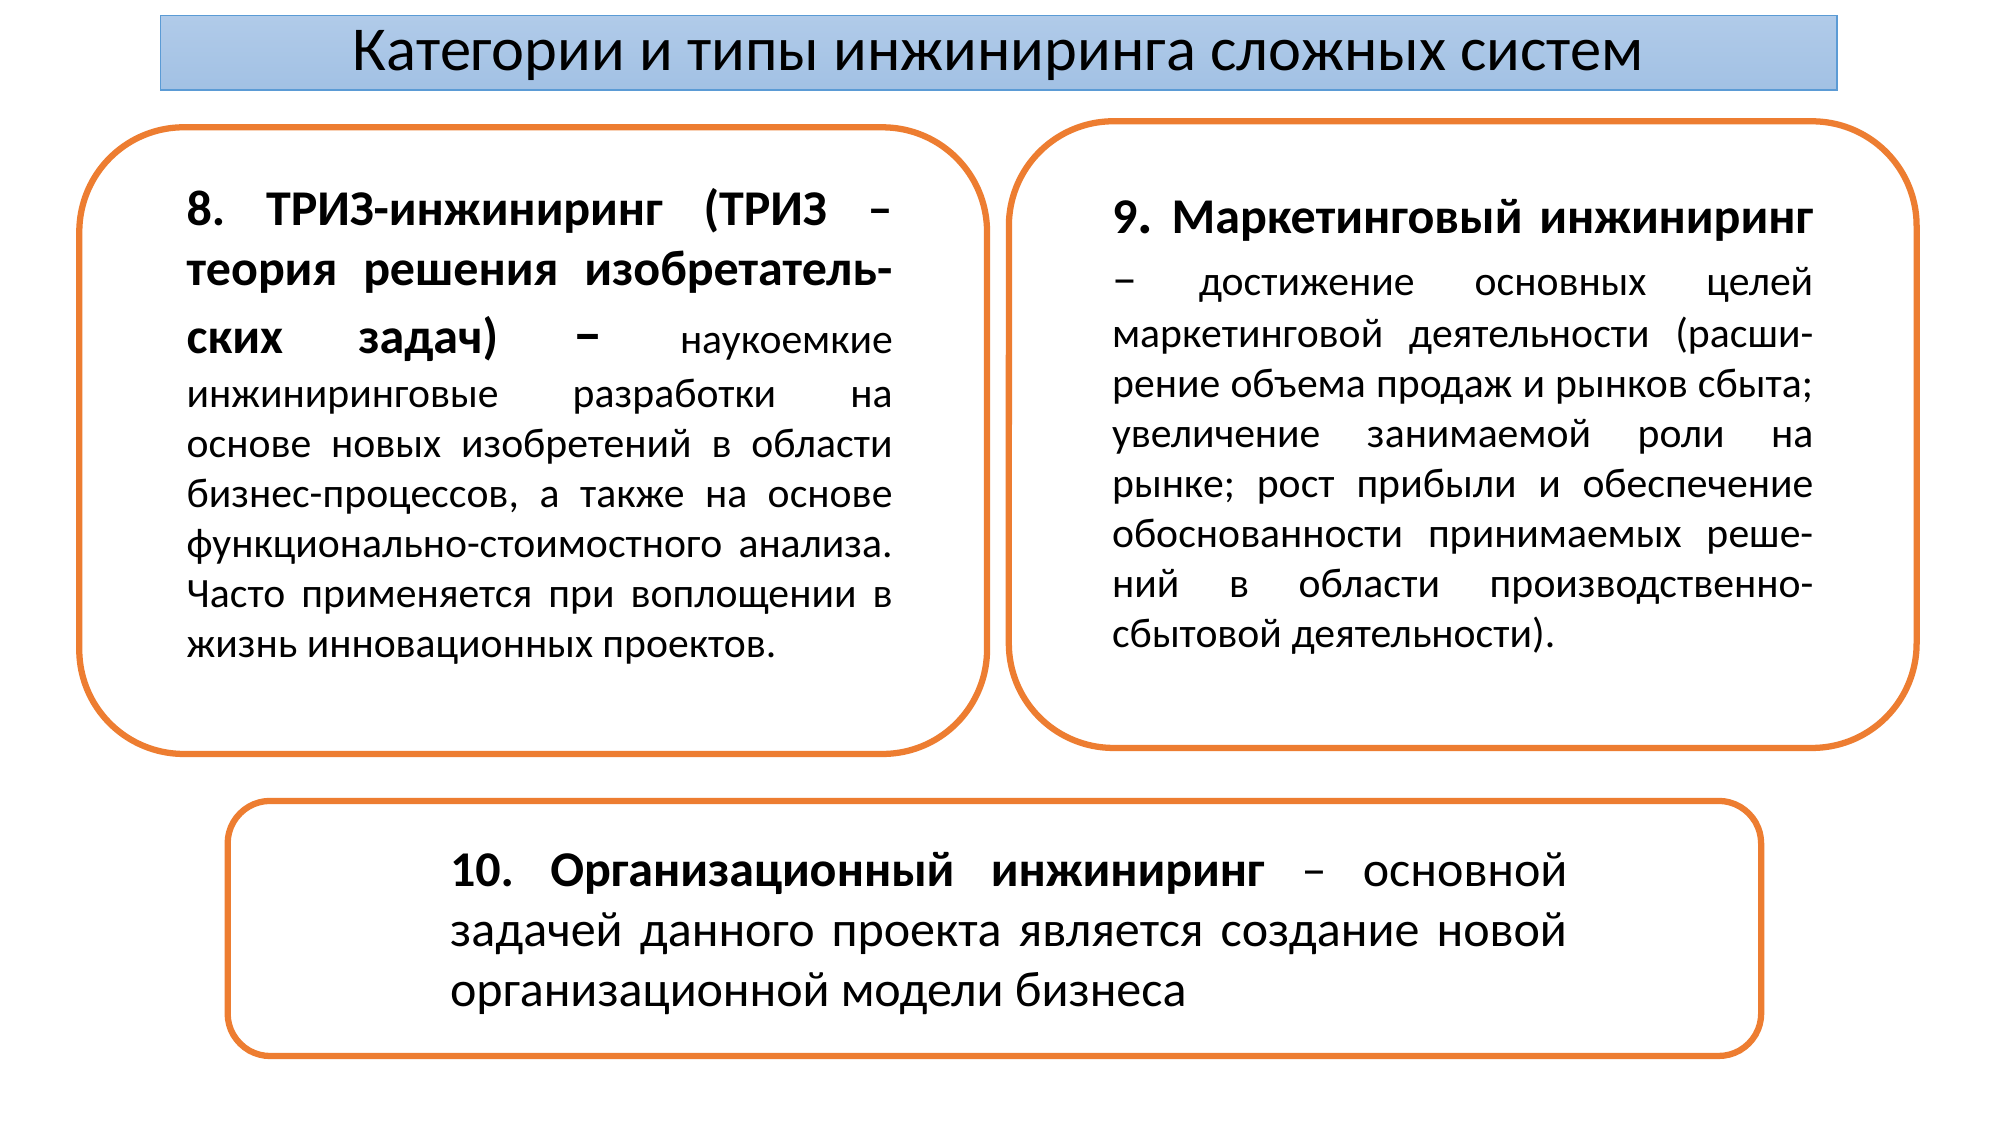

Категории и типы инжиниринга сложных систем

8. ТРИЗ-инжиниринг (ТРИЗ – теория решения изобретатель-ских задач) – наукоемкие инжиниринговые разработки на основе новых изобретений в области бизнес-процессов, а также на основе функционально-стоимостного анализа. Часто применяется при воплощении в жизнь инновационных проектов.
9. Маркетинговый инжиниринг – достижение основных целей маркетинговой деятельности (расши-рение объема продаж и рынков сбыта; увеличение занимаемой роли на рынке; рост прибыли и обеспечение обоснованности принимаемых реше-ний в области производственно-сбытовой деятельности).

10. Организационный инжиниринг – основной задачей данного проекта является создание новой организационной модели бизнеса